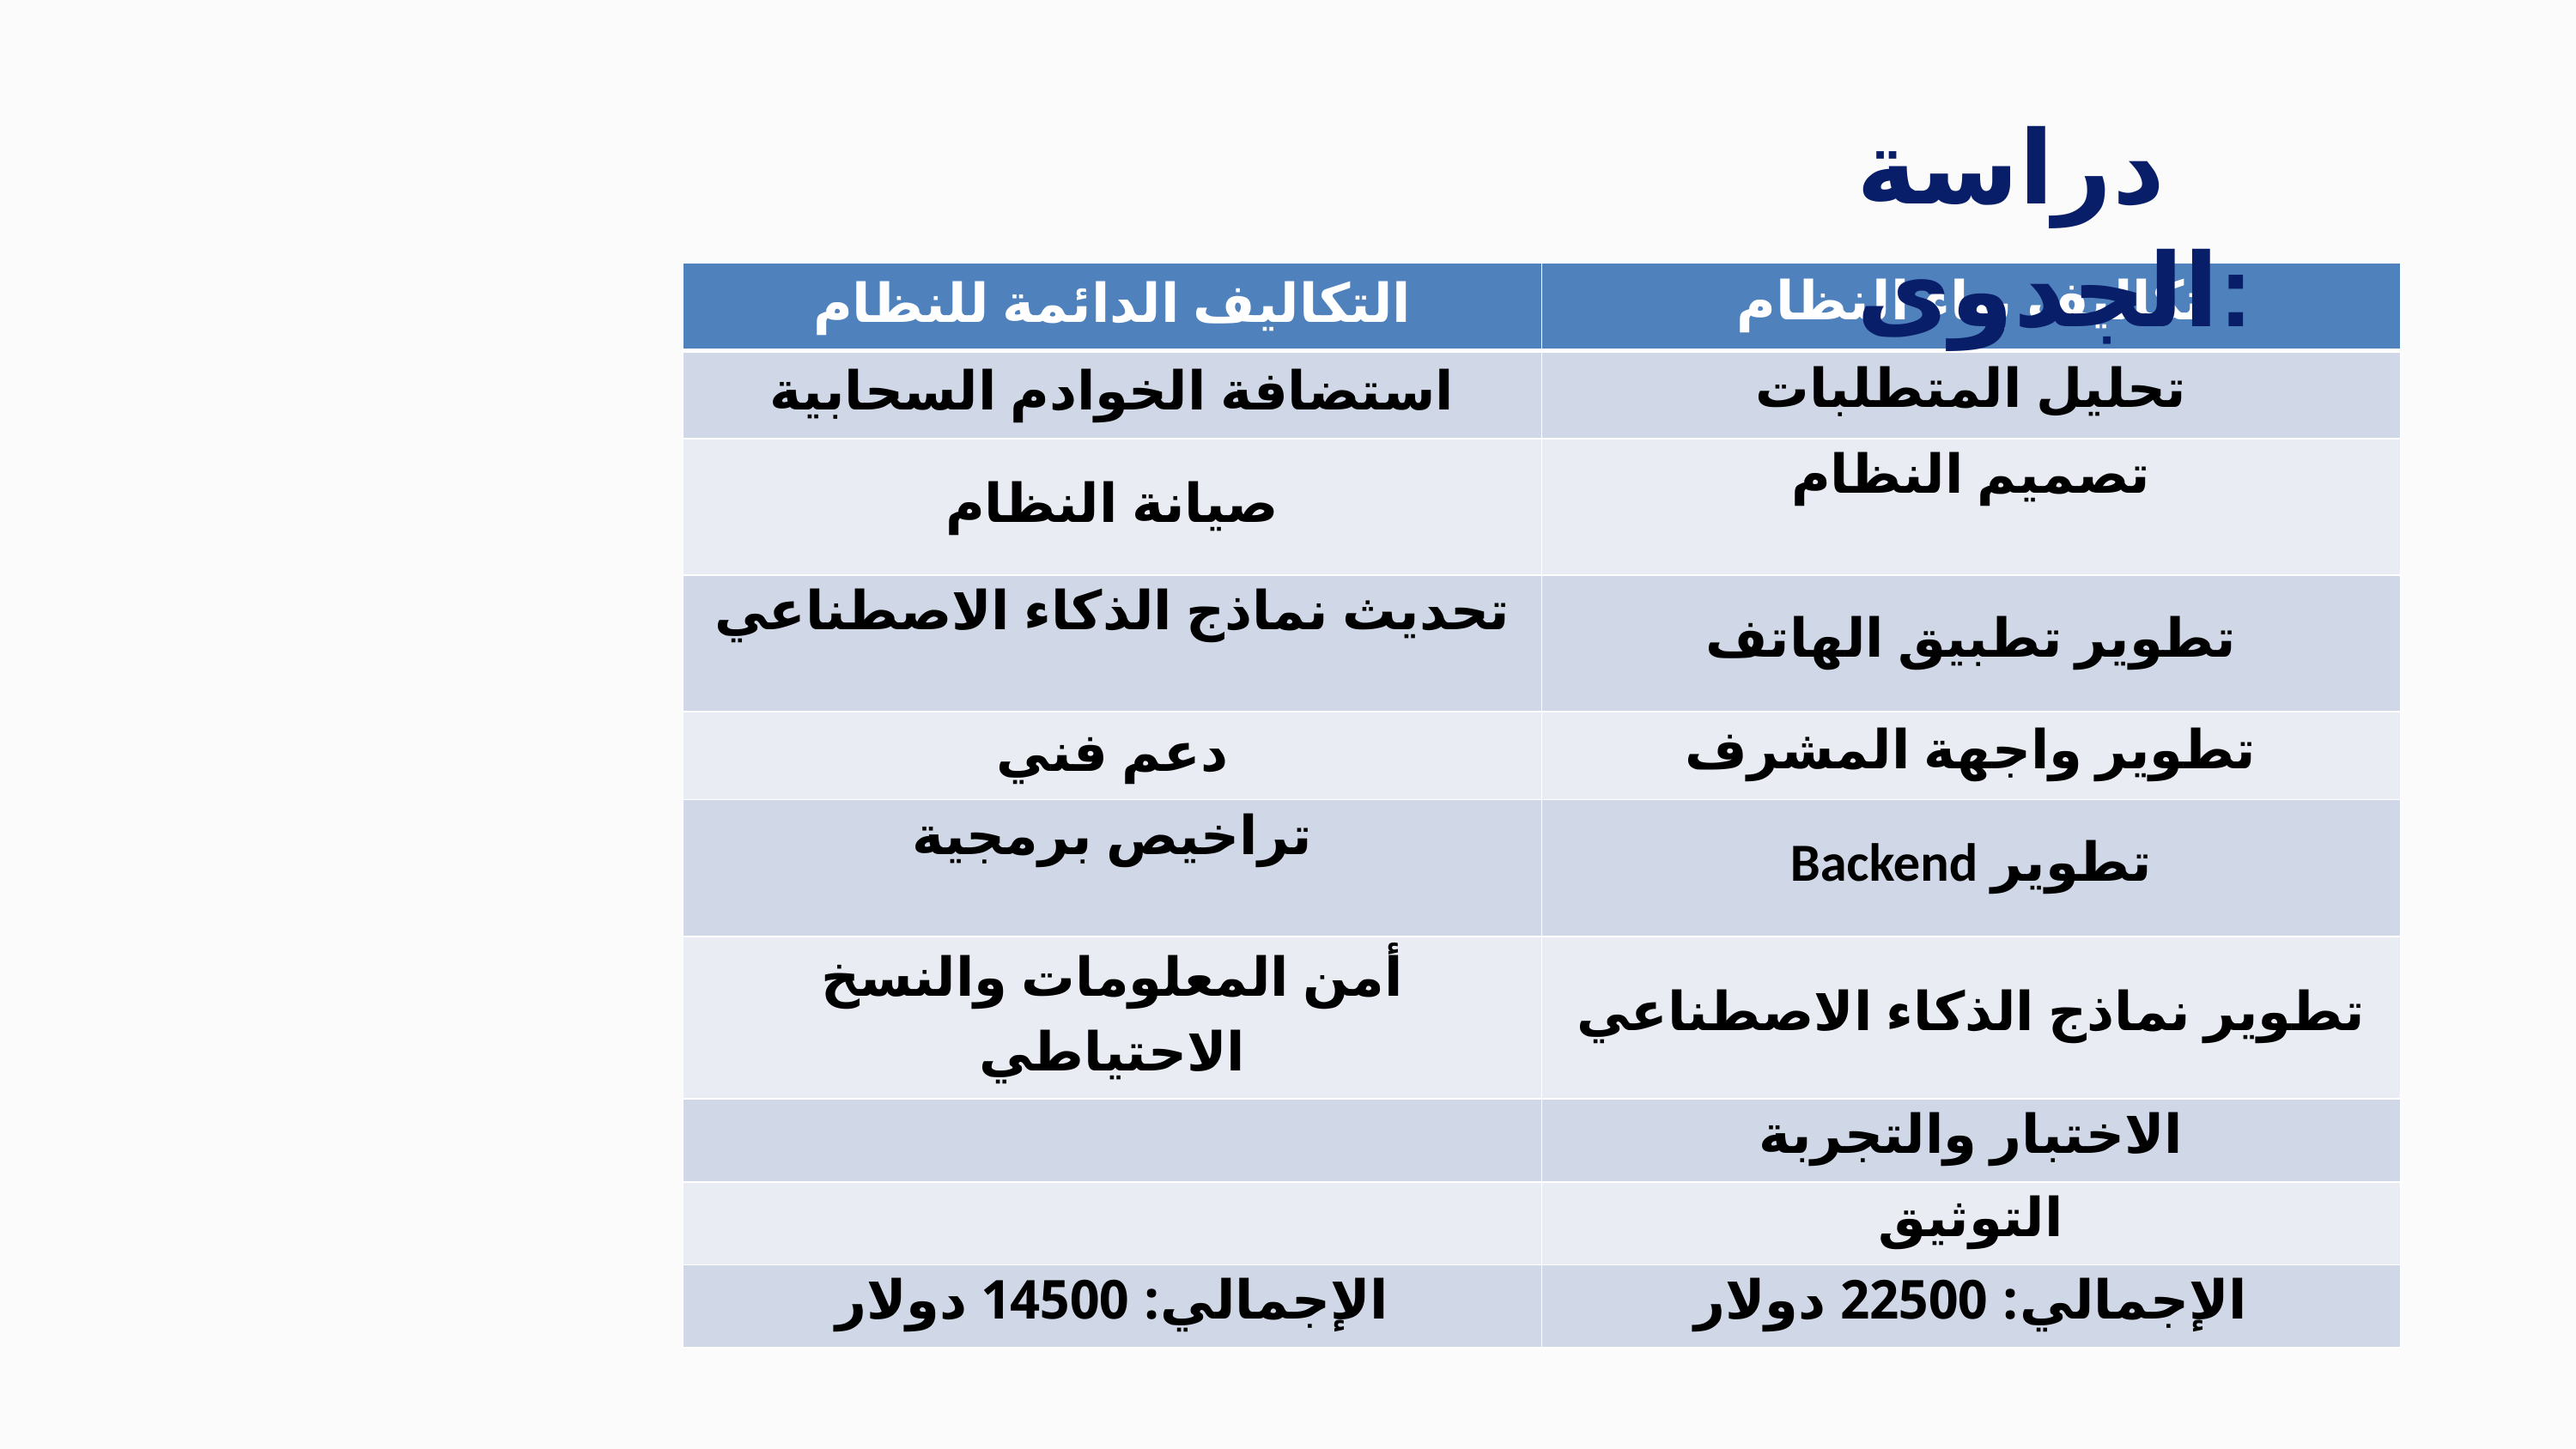

دراسة الجدوى:
| التكاليف الدائمة للنظام | تكاليف بناء النظام |
| --- | --- |
| استضافة الخوادم السحابية | تحليل المتطلبات |
| صيانة النظام | تصميم النظام |
| تحديث نماذج الذكاء الاصطناعي | تطوير تطبيق الهاتف |
| دعم فني | تطوير واجهة المشرف |
| تراخيص برمجية | تطوير Backend |
| أمن المعلومات والنسخ الاحتياطي | تطوير نماذج الذكاء الاصطناعي |
|  | الاختبار والتجربة |
|  | التوثيق |
| الإجمالي: 14500 دولار | الإجمالي: 22500 دولار |